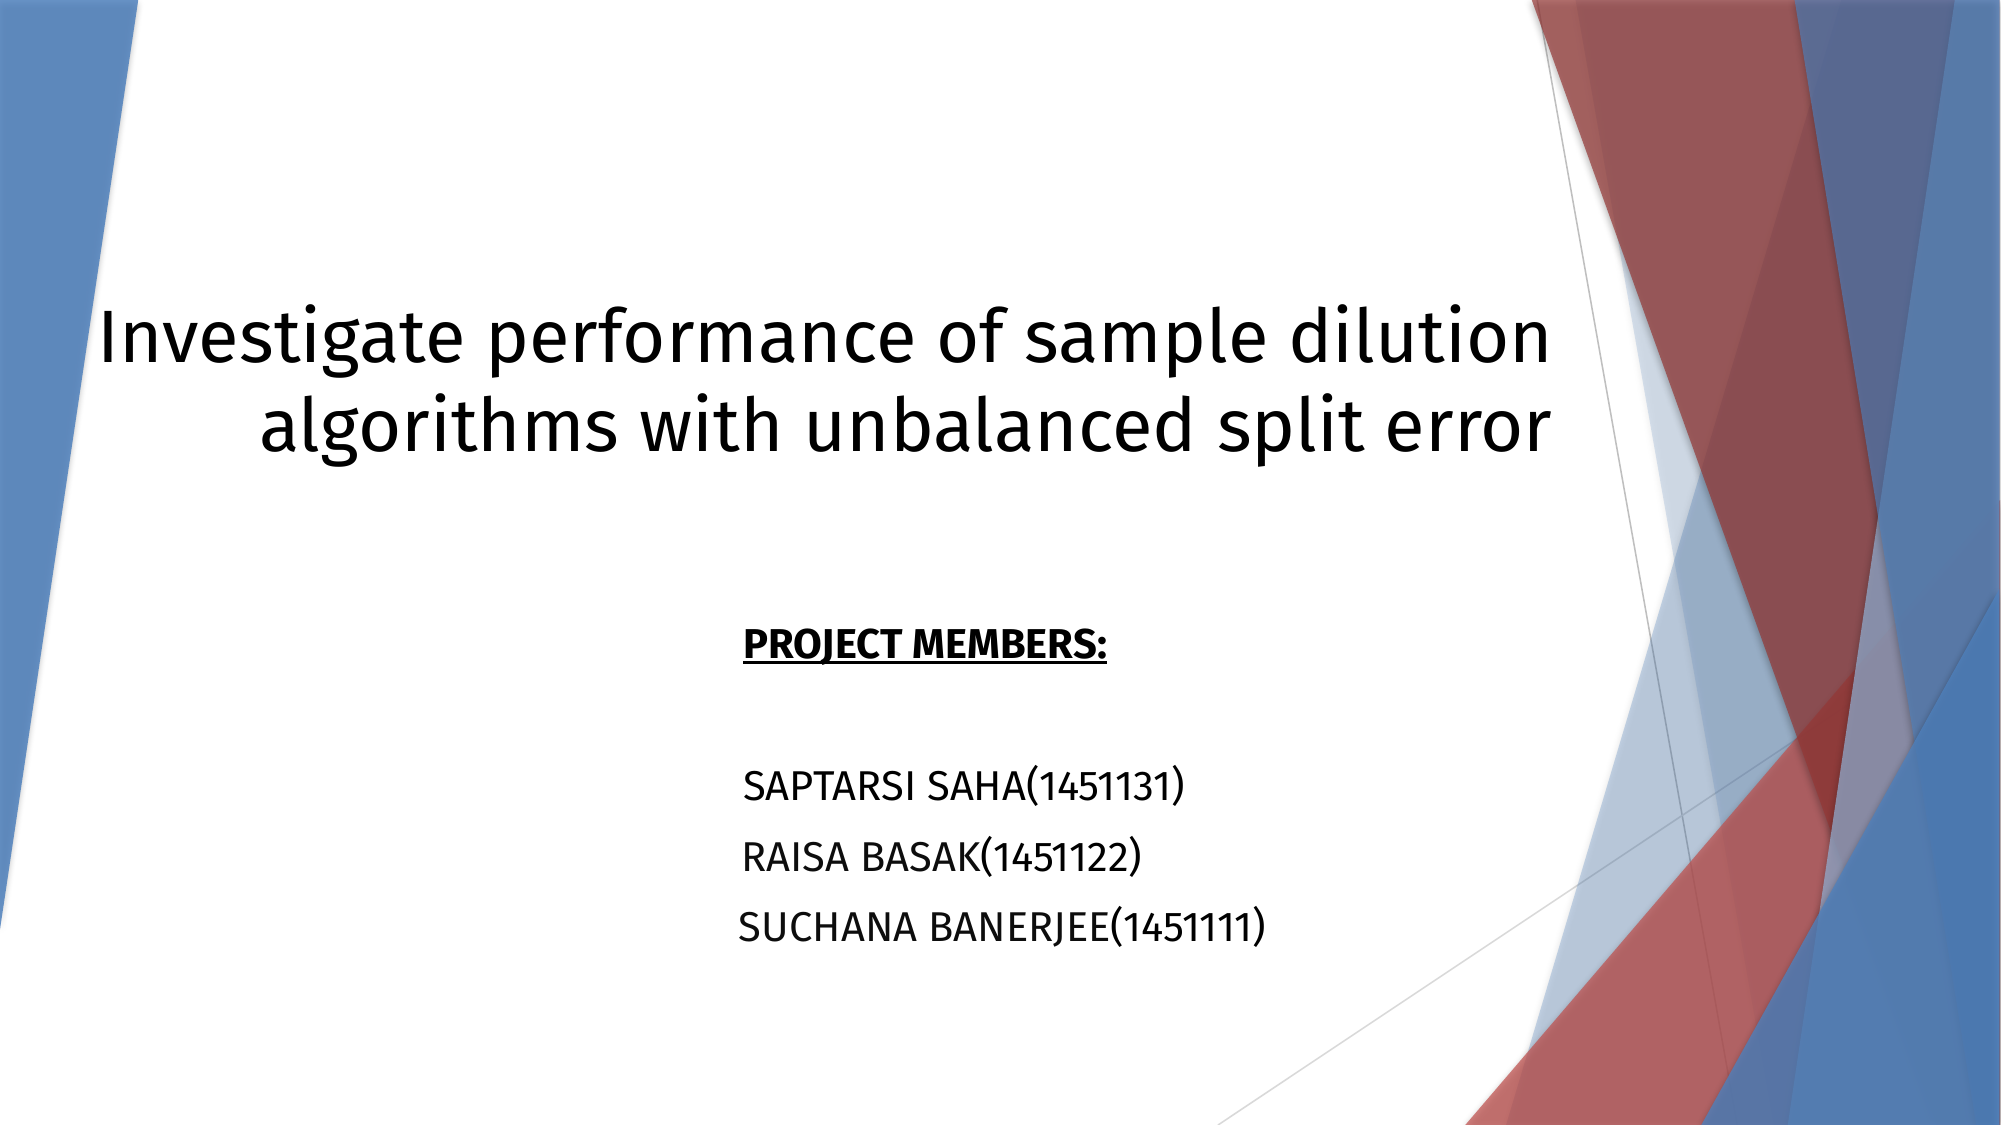

# Investigate performance of sample dilution algorithms with unbalanced split error
PROJECT MEMBERS:

       SAPTARSI SAHA(1451131)
   RAISA BASAK(1451122)
              SUCHANA BANERJEE(1451111)